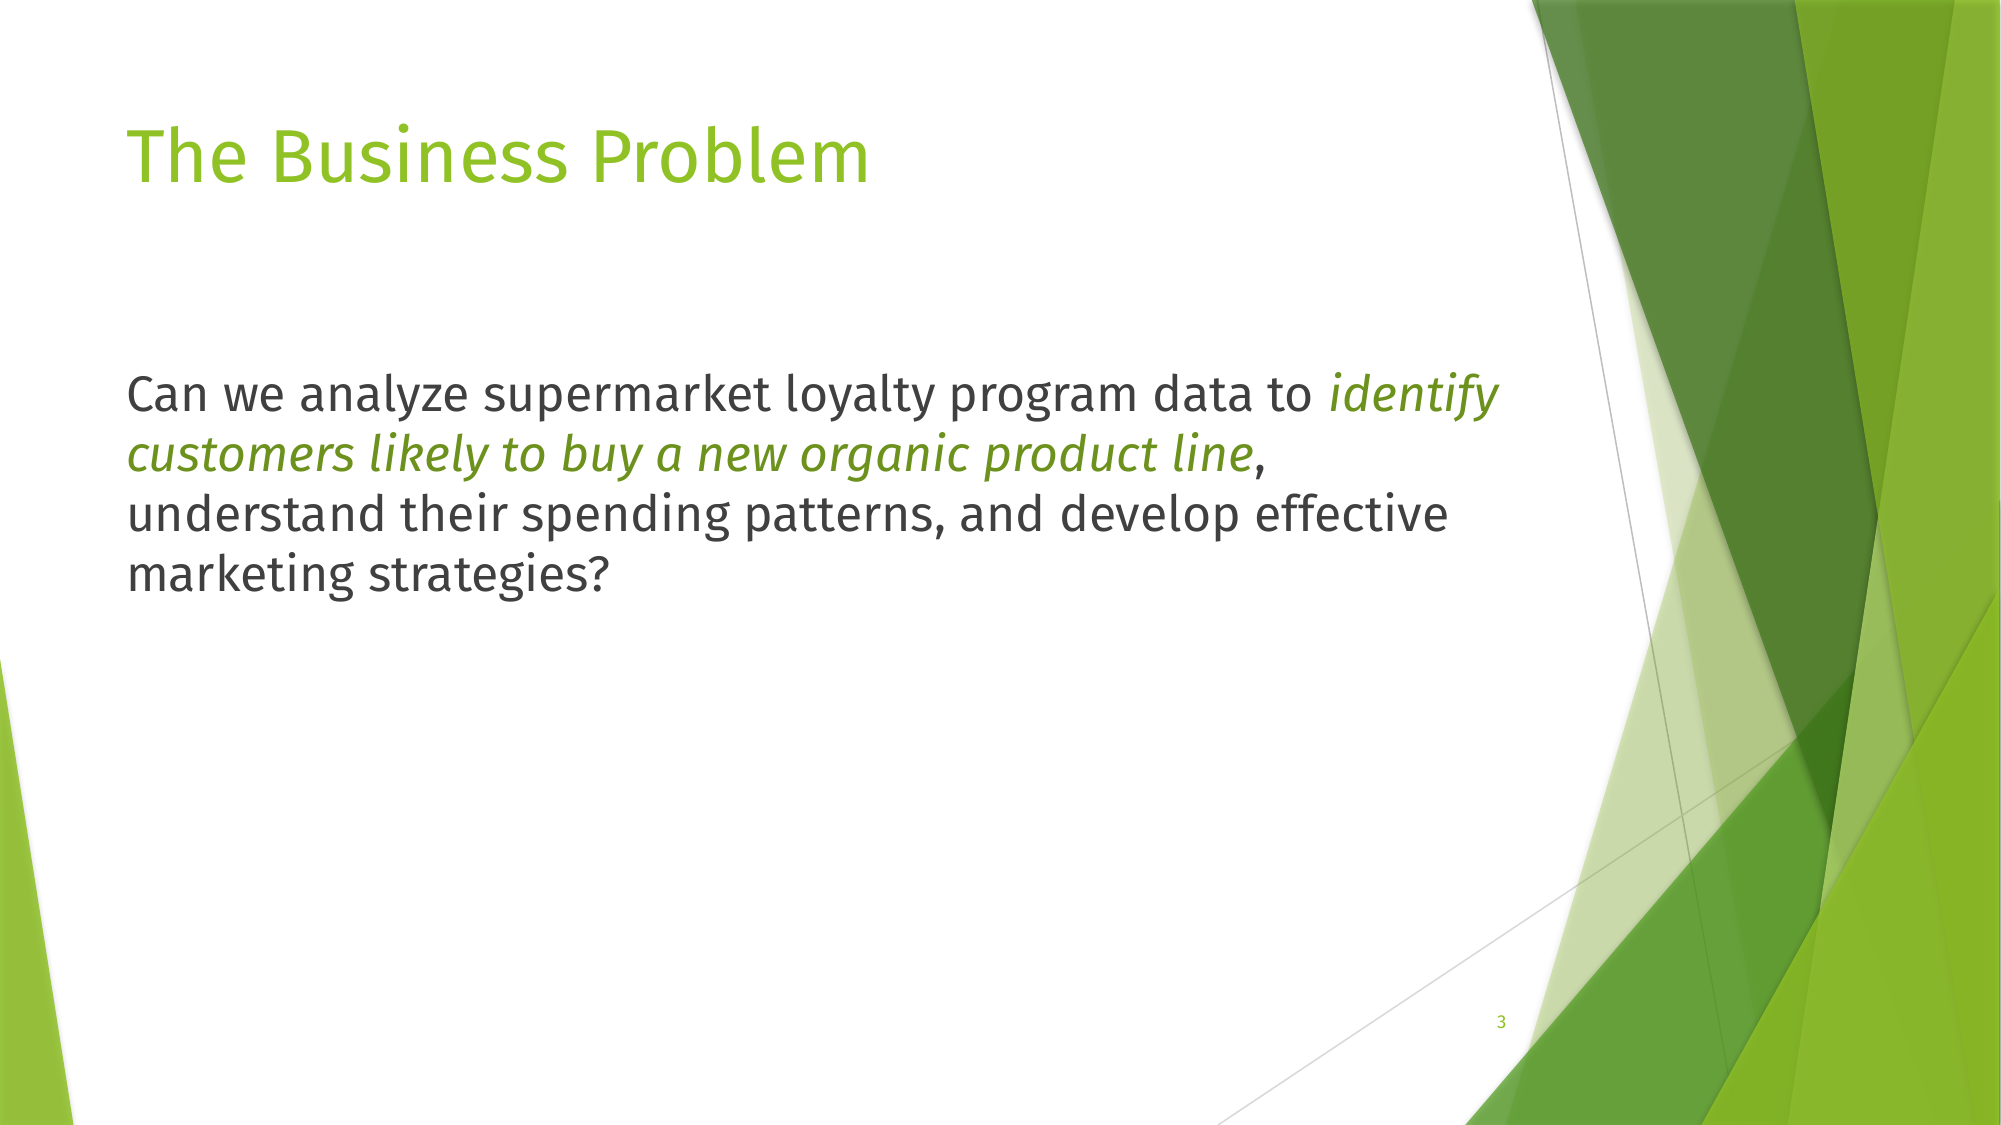

# The Business Problem
Can we analyze supermarket loyalty program data to identify customers likely to buy a new organic product line, understand their spending patterns, and develop effective marketing strategies?
3